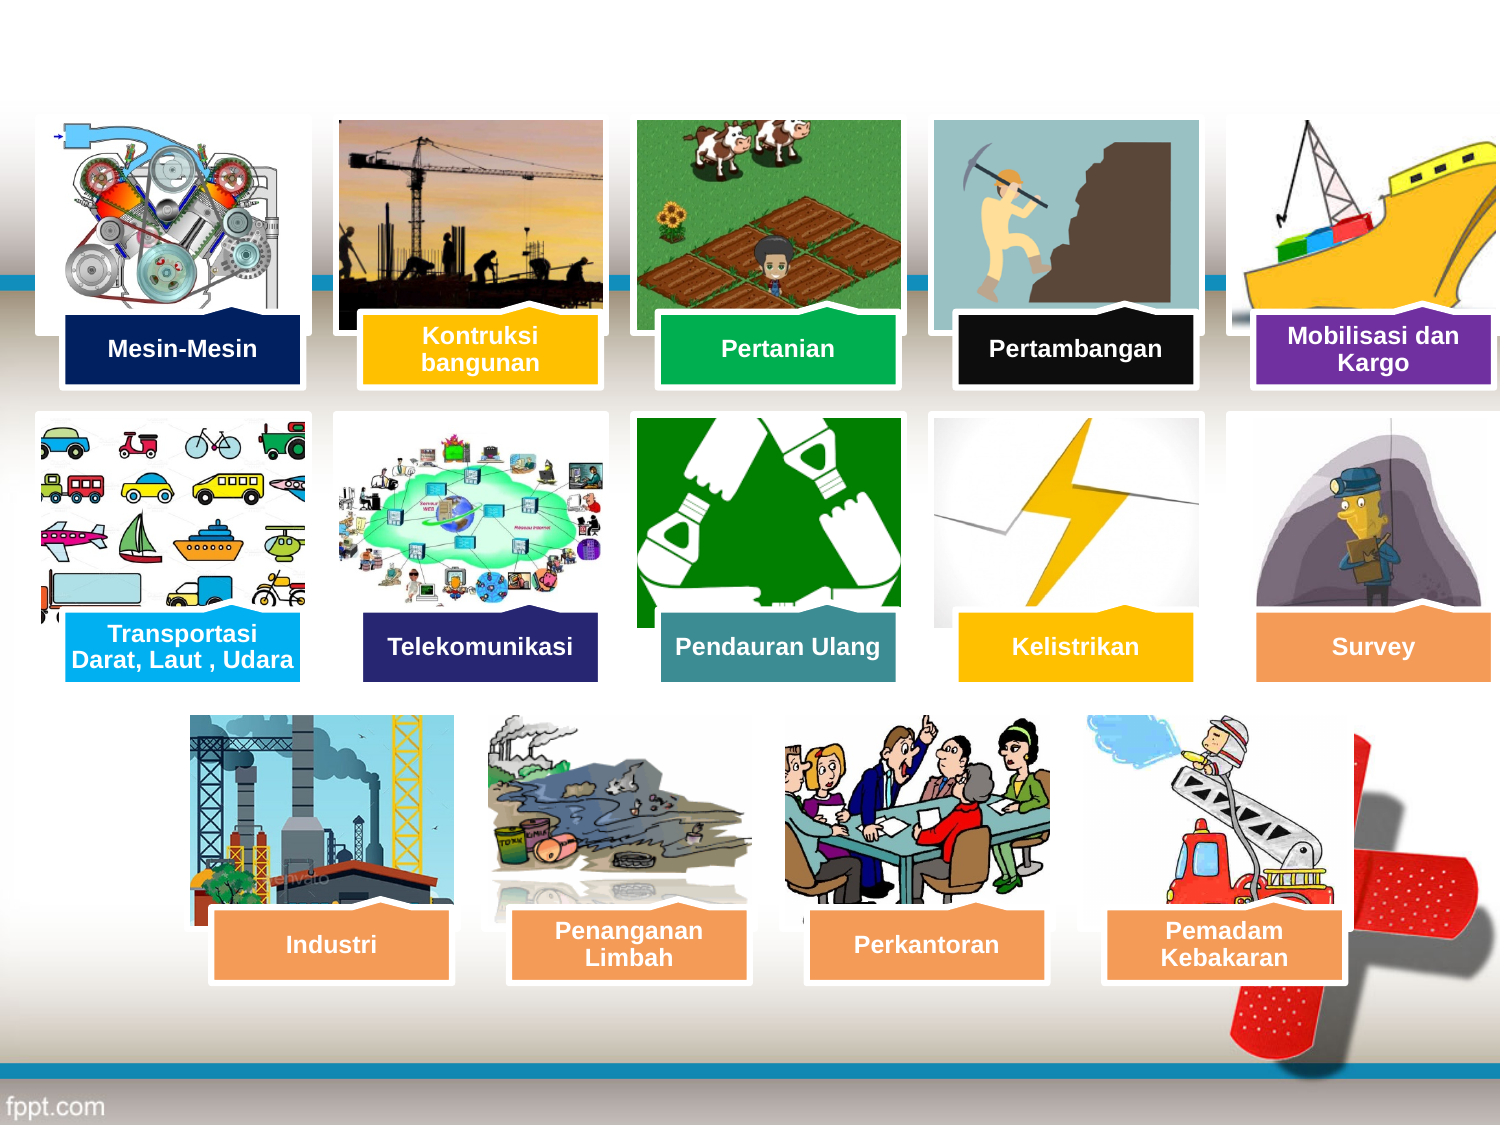

Mesin-Mesin
Kontruksi bangunan
Pertanian
Pertambangan
Mobilisasi dan Kargo
Transportasi Darat, Laut , Udara
Telekomunikasi
Pendauran Ulang
Kelistrikan
Survey
Industri
Penanganan Limbah
Perkantoran
Pemadam Kebakaran